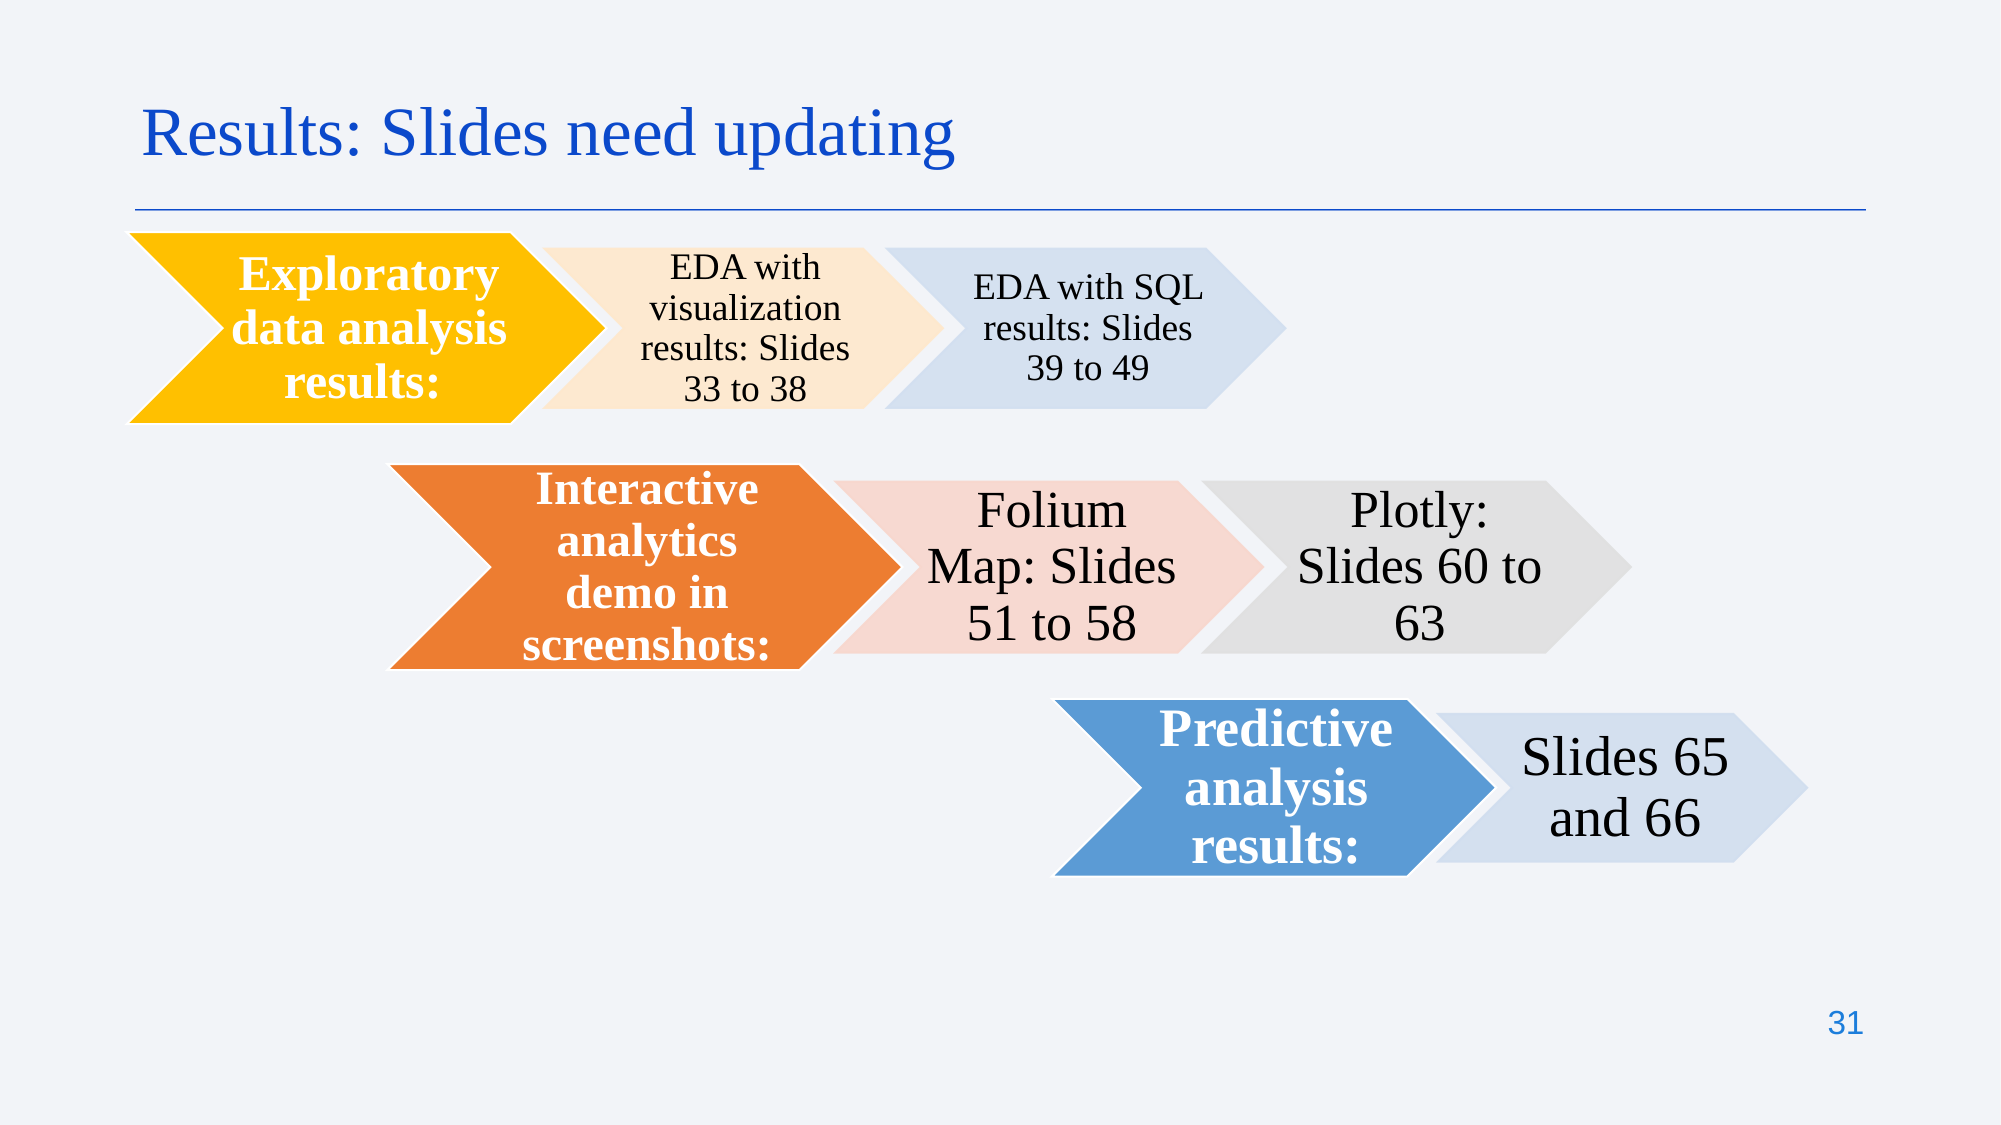

Results: Slides need updating
Exploratory data analysis results:
EDA with visualization results: Slides 33 to 38
EDA with SQL results: Slides 39 to 49
Interactive analytics demo in screenshots:
Folium Map: Slides 51 to 58
Plotly: Slides 60 to 63
Predictive analysis results:
Slides 65 and 66
31